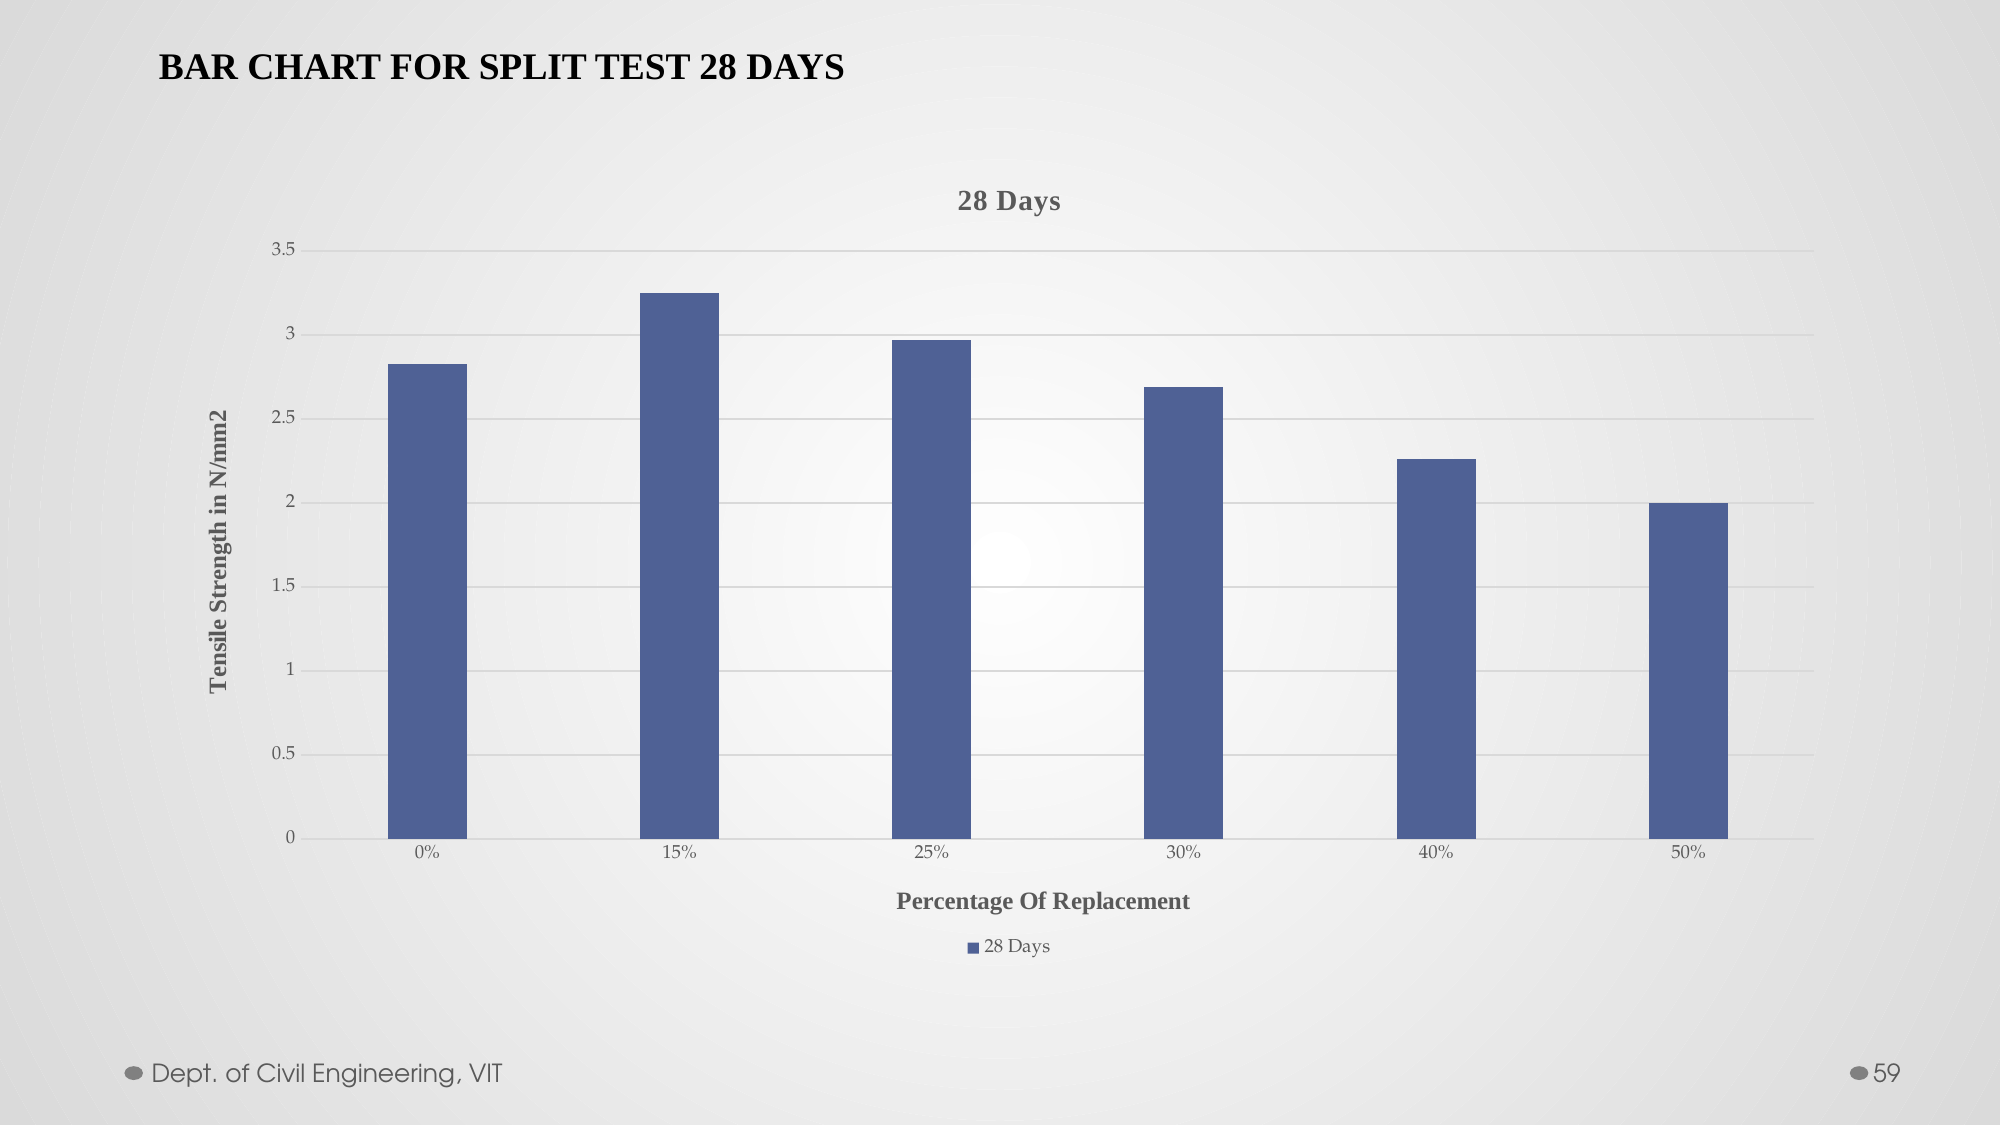

BAR CHART FOR SPLIT TEST 28 DAYS

### Chart: 28 Days

| Category | 28 Days |
|---|---|
| 0 | 2.83 |
| 0.15 | 3.25 |
| 0.25 | 2.97 |
| 0.3 | 2.69 |
| 0.4 | 2.26 |
| 0.5 | 2.0 |
Dept. of Civil Engineering, VIT
59